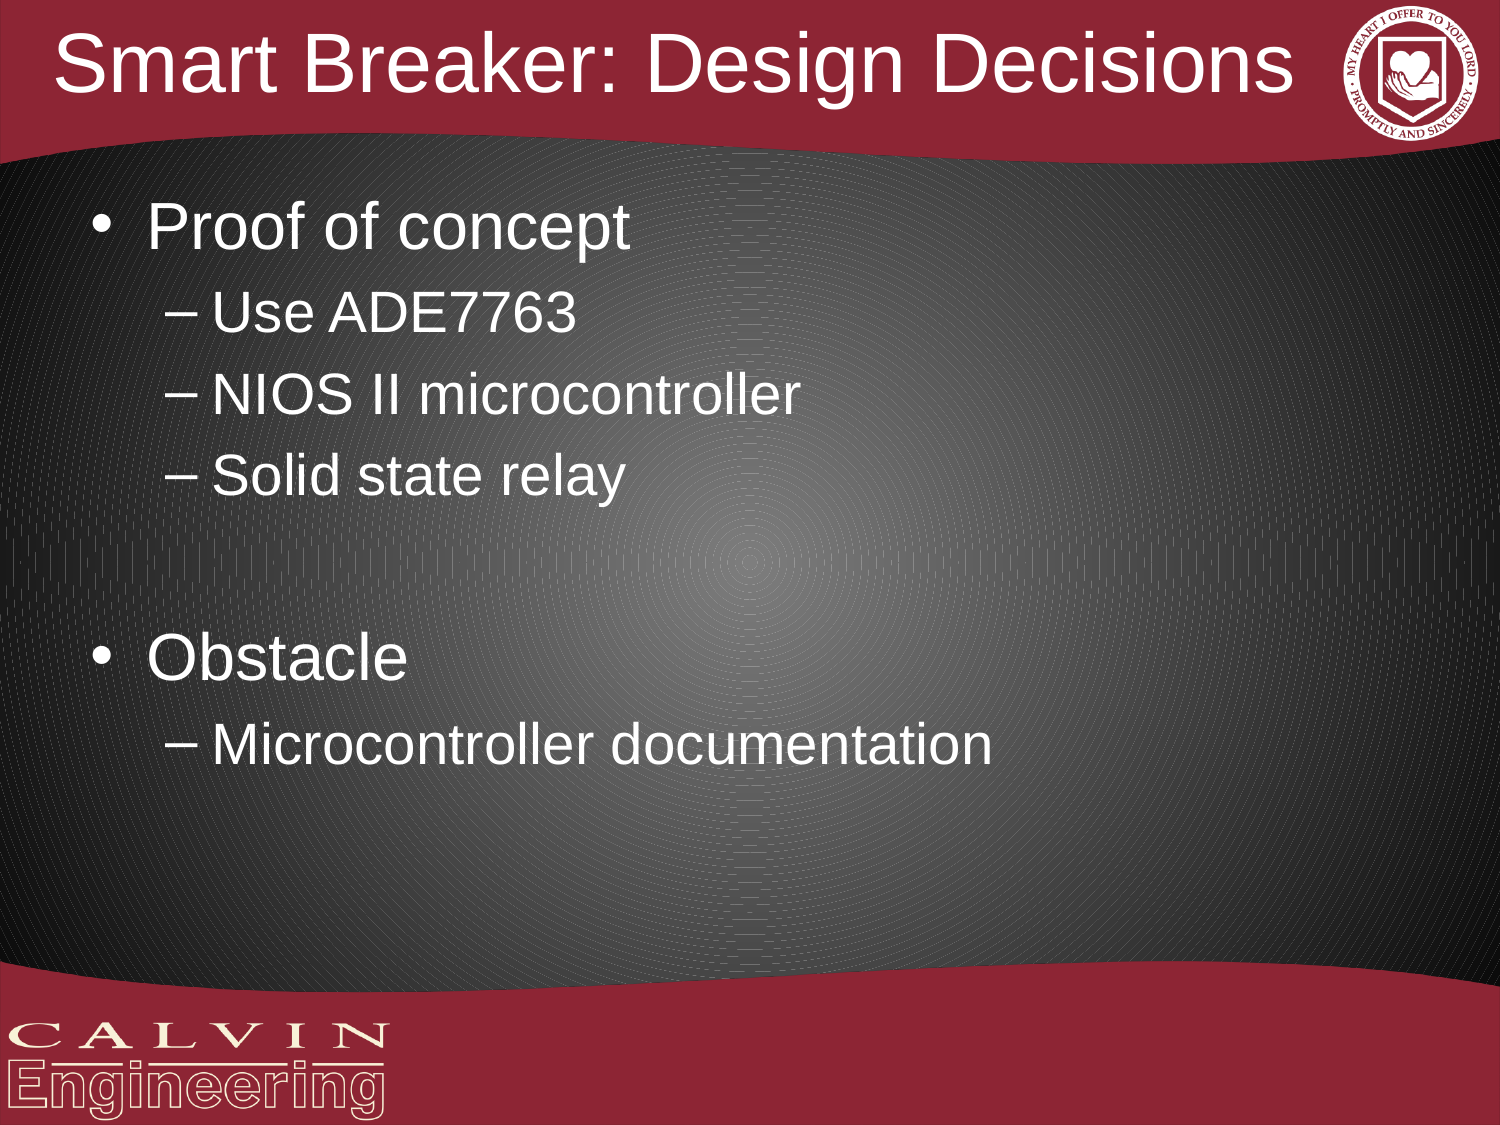

# Smart Breaker: Design Decisions
Proof of concept
Use ADE7763
NIOS II microcontroller
Solid state relay

Obstacle
Microcontroller documentation